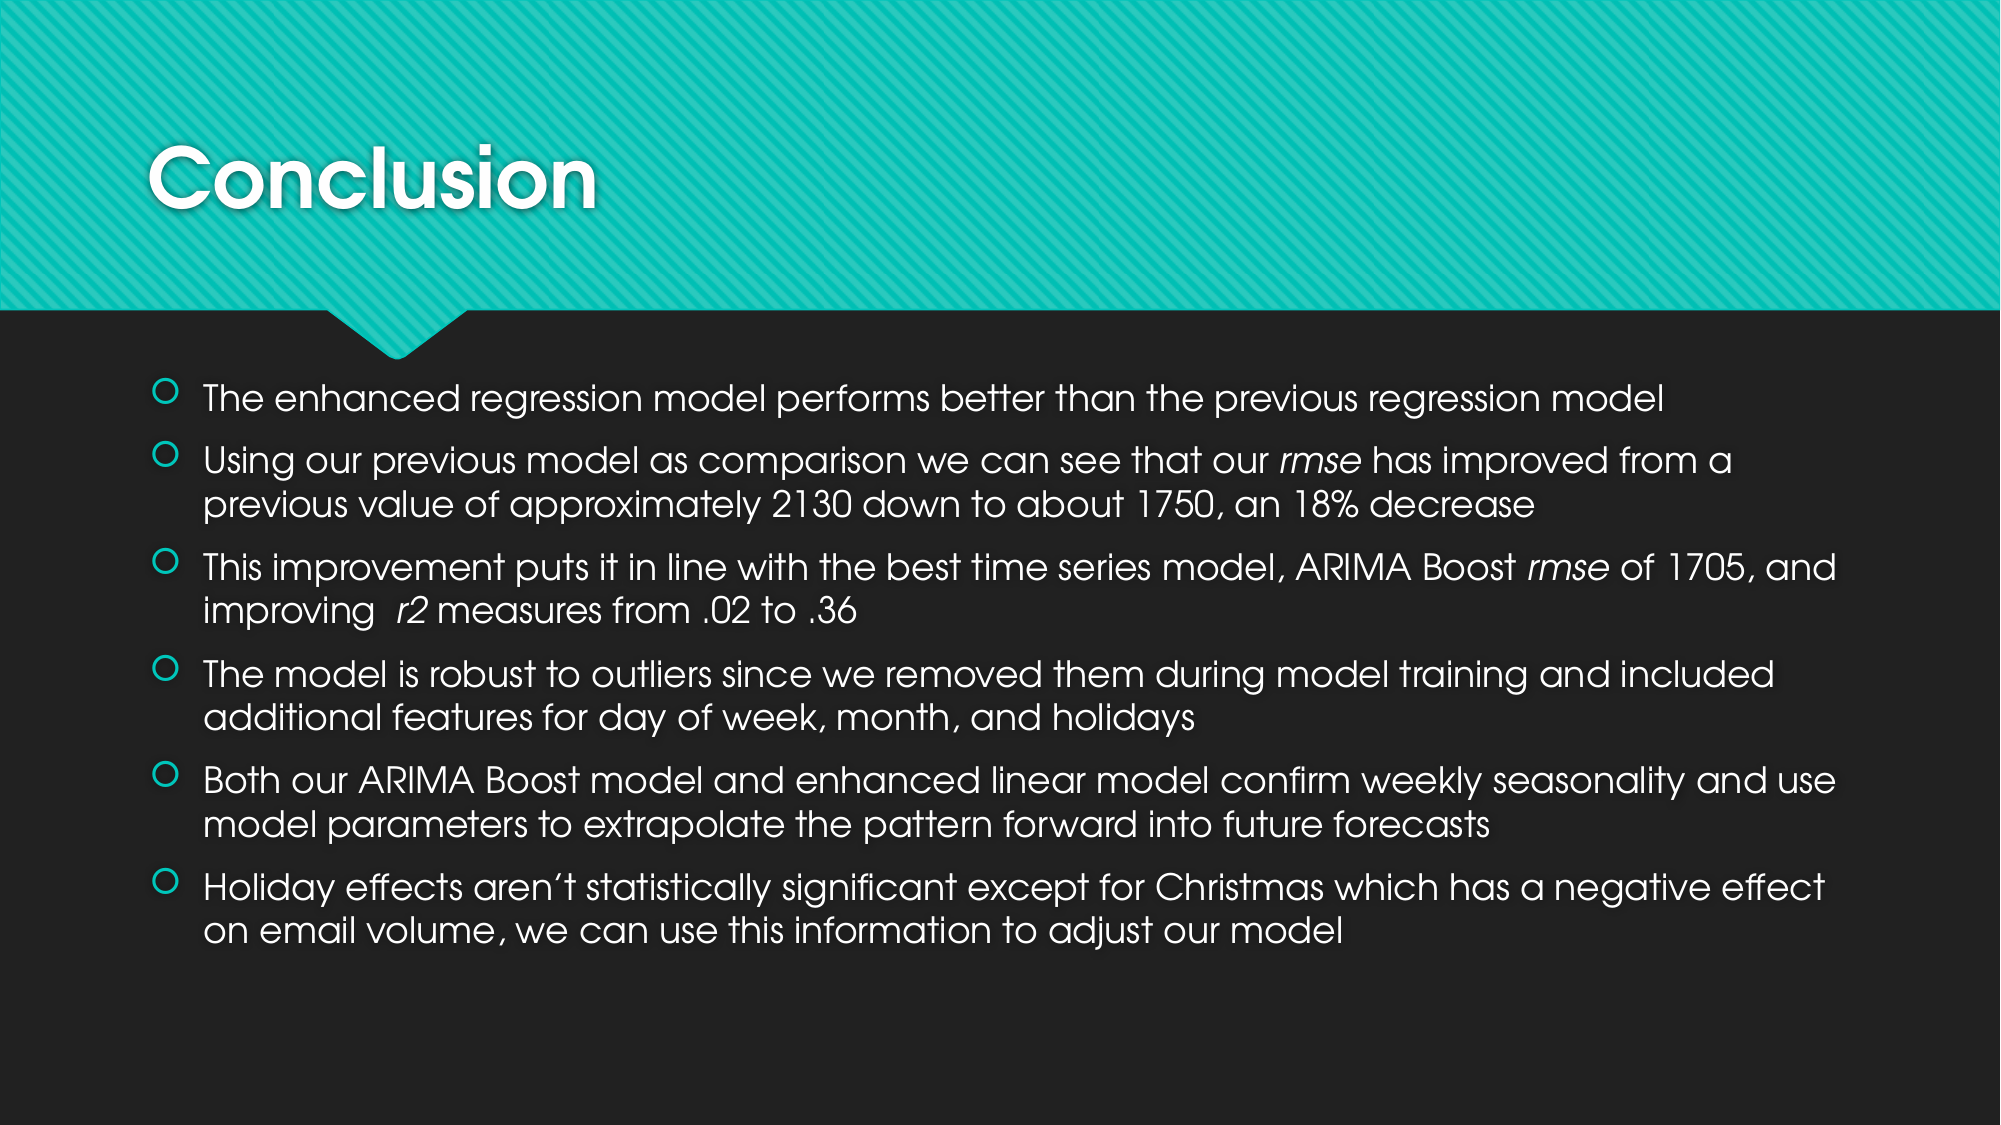

# Conclusion
The enhanced regression model performs better than the previous regression model
Using our previous model as comparison we can see that our rmse has improved from a previous value of approximately 2130 down to about 1750, an 18% decrease
This improvement puts it in line with the best time series model, ARIMA Boost rmse of 1705, and improving  r2 measures from .02 to .36
The model is robust to outliers since we removed them during model training and included additional features for day of week, month, and holidays
Both our ARIMA Boost model and enhanced linear model confirm weekly seasonality and use model parameters to extrapolate the pattern forward into future forecasts
Holiday effects aren’t statistically significant except for Christmas which has a negative effect on email volume, we can use this information to adjust our model